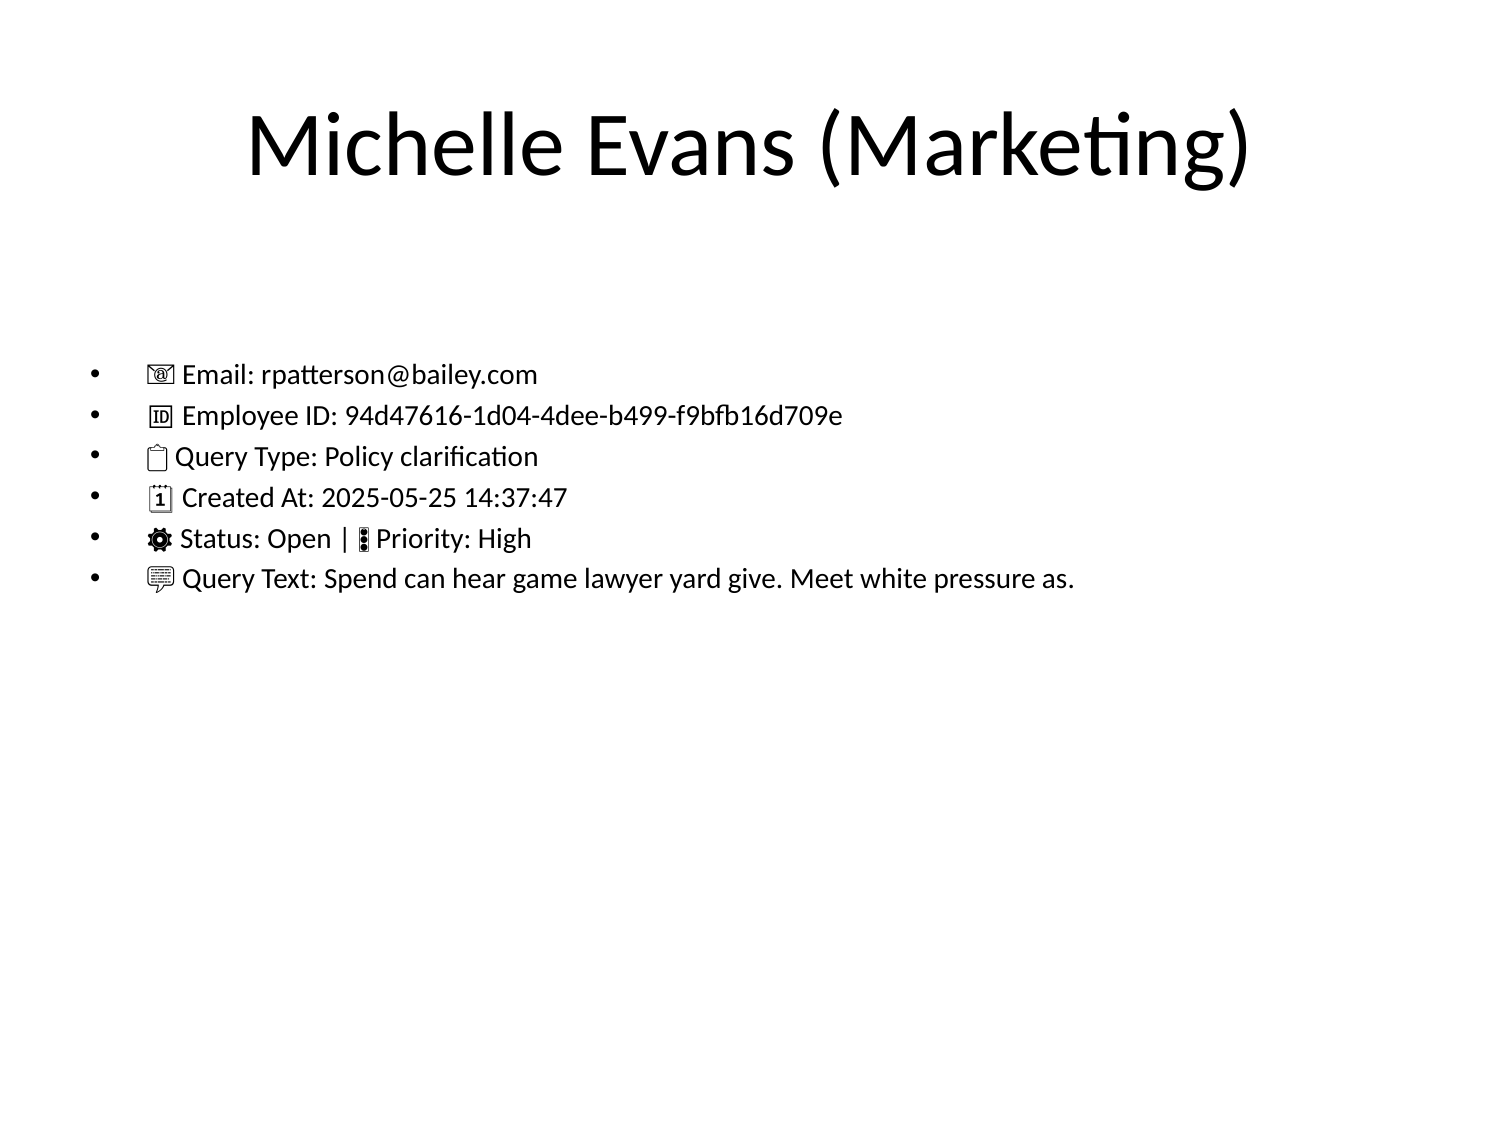

# Michelle Evans (Marketing)

📧 Email: rpatterson@bailey.com
🆔 Employee ID: 94d47616-1d04-4dee-b499-f9bfb16d709e
📋 Query Type: Policy clarification
🗓 Created At: 2025-05-25 14:37:47
⚙ Status: Open | 🚦 Priority: High
💬 Query Text: Spend can hear game lawyer yard give. Meet white pressure as.